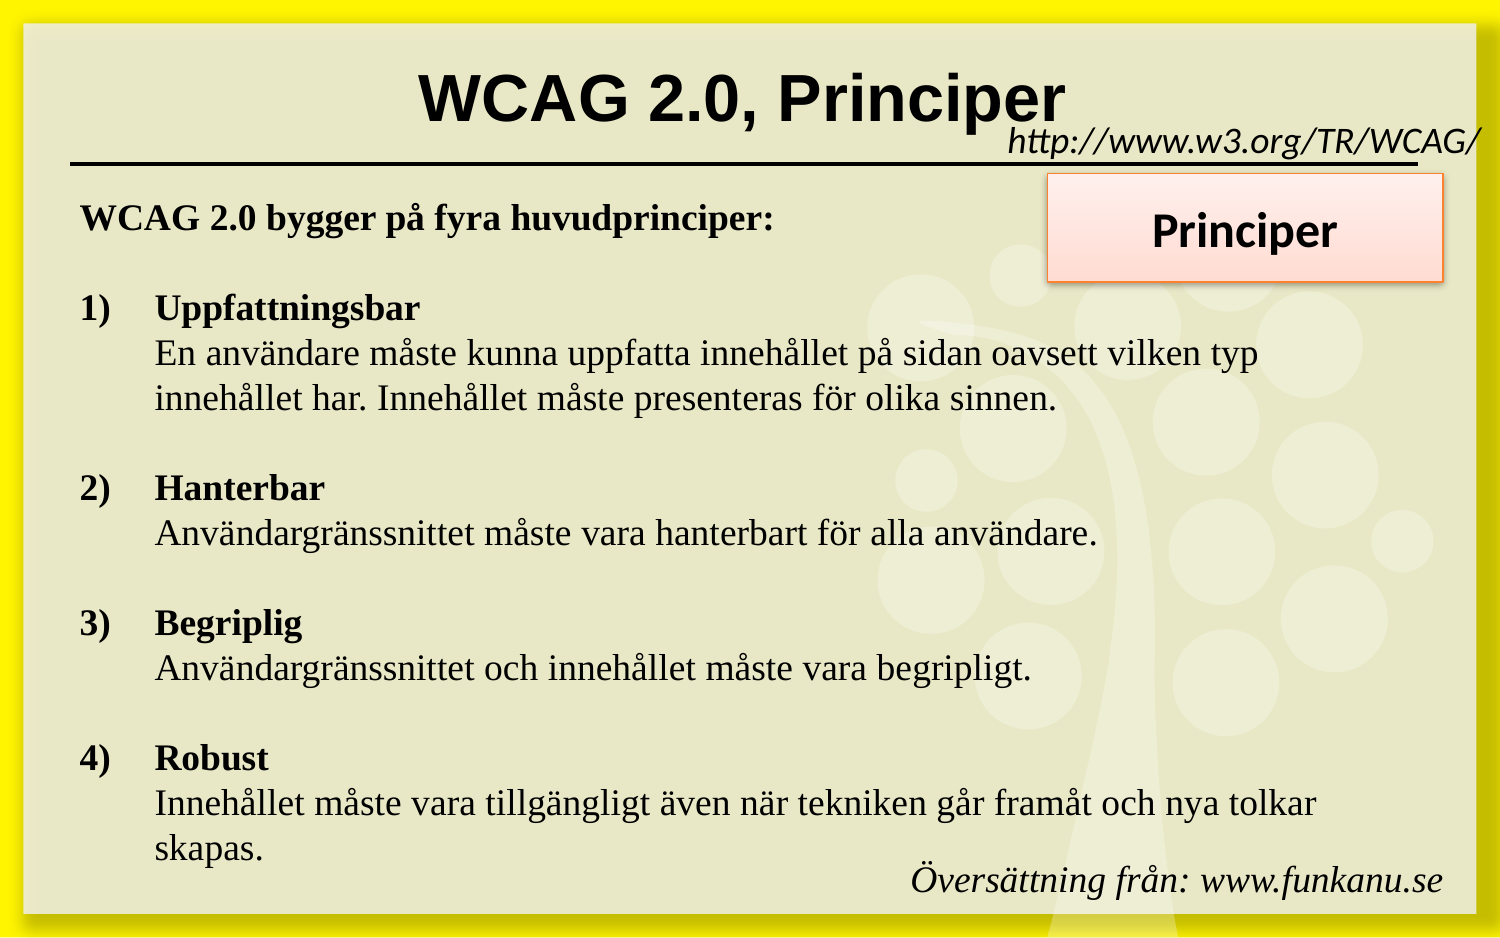

# WCAG 2.0, Principer
http://www.w3.org/TR/WCAG/
Principer
WCAG 2.0 bygger på fyra huvudprinciper:

Uppfattningsbar
En användare måste kunna uppfatta innehållet på sidan oavsett vilken typ innehållet har. Innehållet måste presenteras för olika sinnen.
Hanterbar
Användargränssnittet måste vara hanterbart för alla användare.
Begriplig
Användargränssnittet och innehållet måste vara begripligt.
Robust
Innehållet måste vara tillgängligt även när tekniken går framåt och nya tolkar skapas.
Översättning från: www.funkanu.se